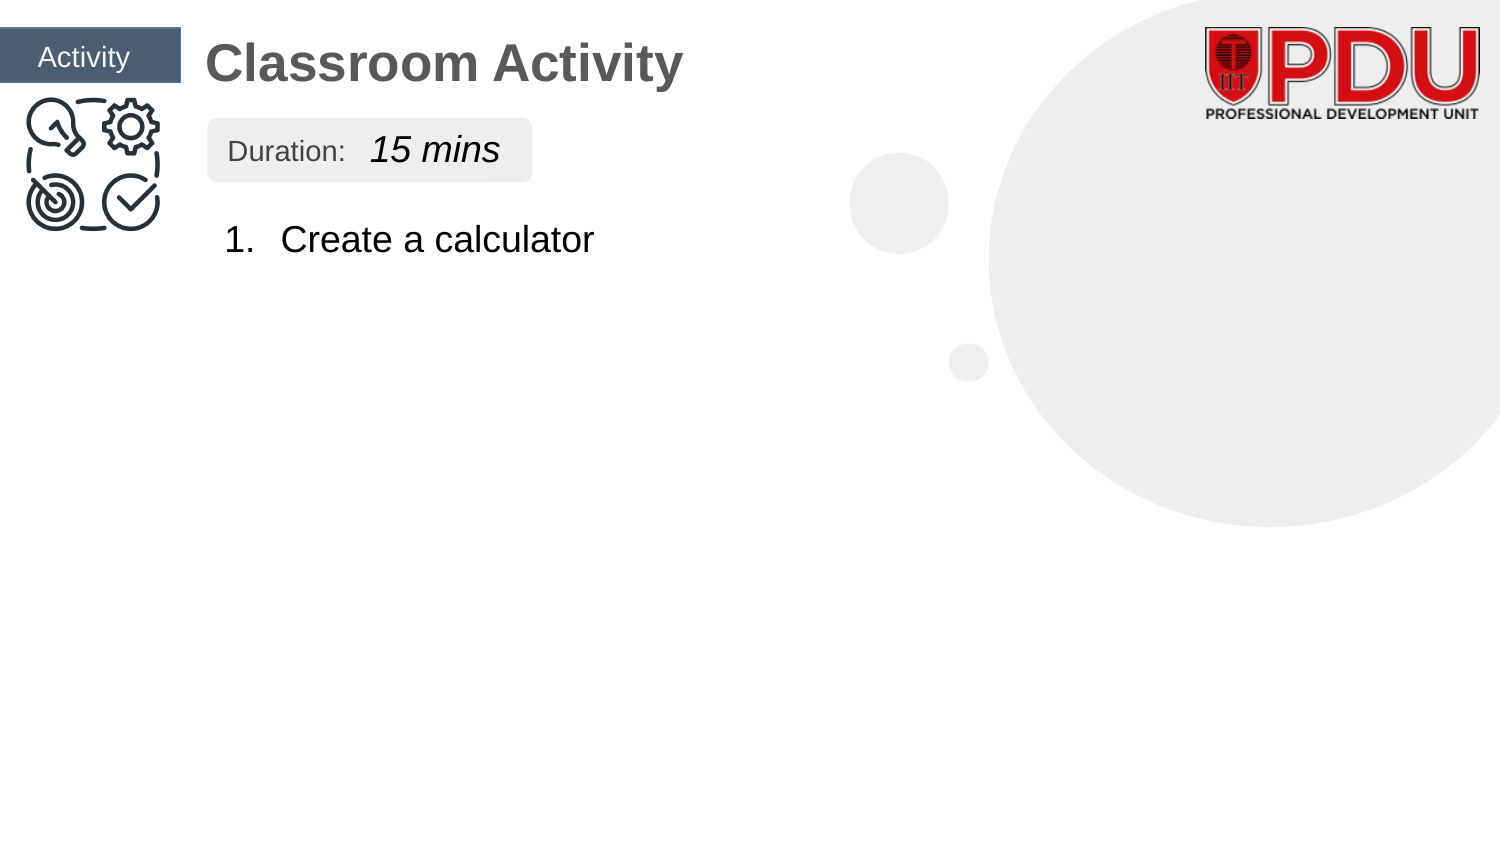

# Classroom Activity
15 mins
Create a calculator